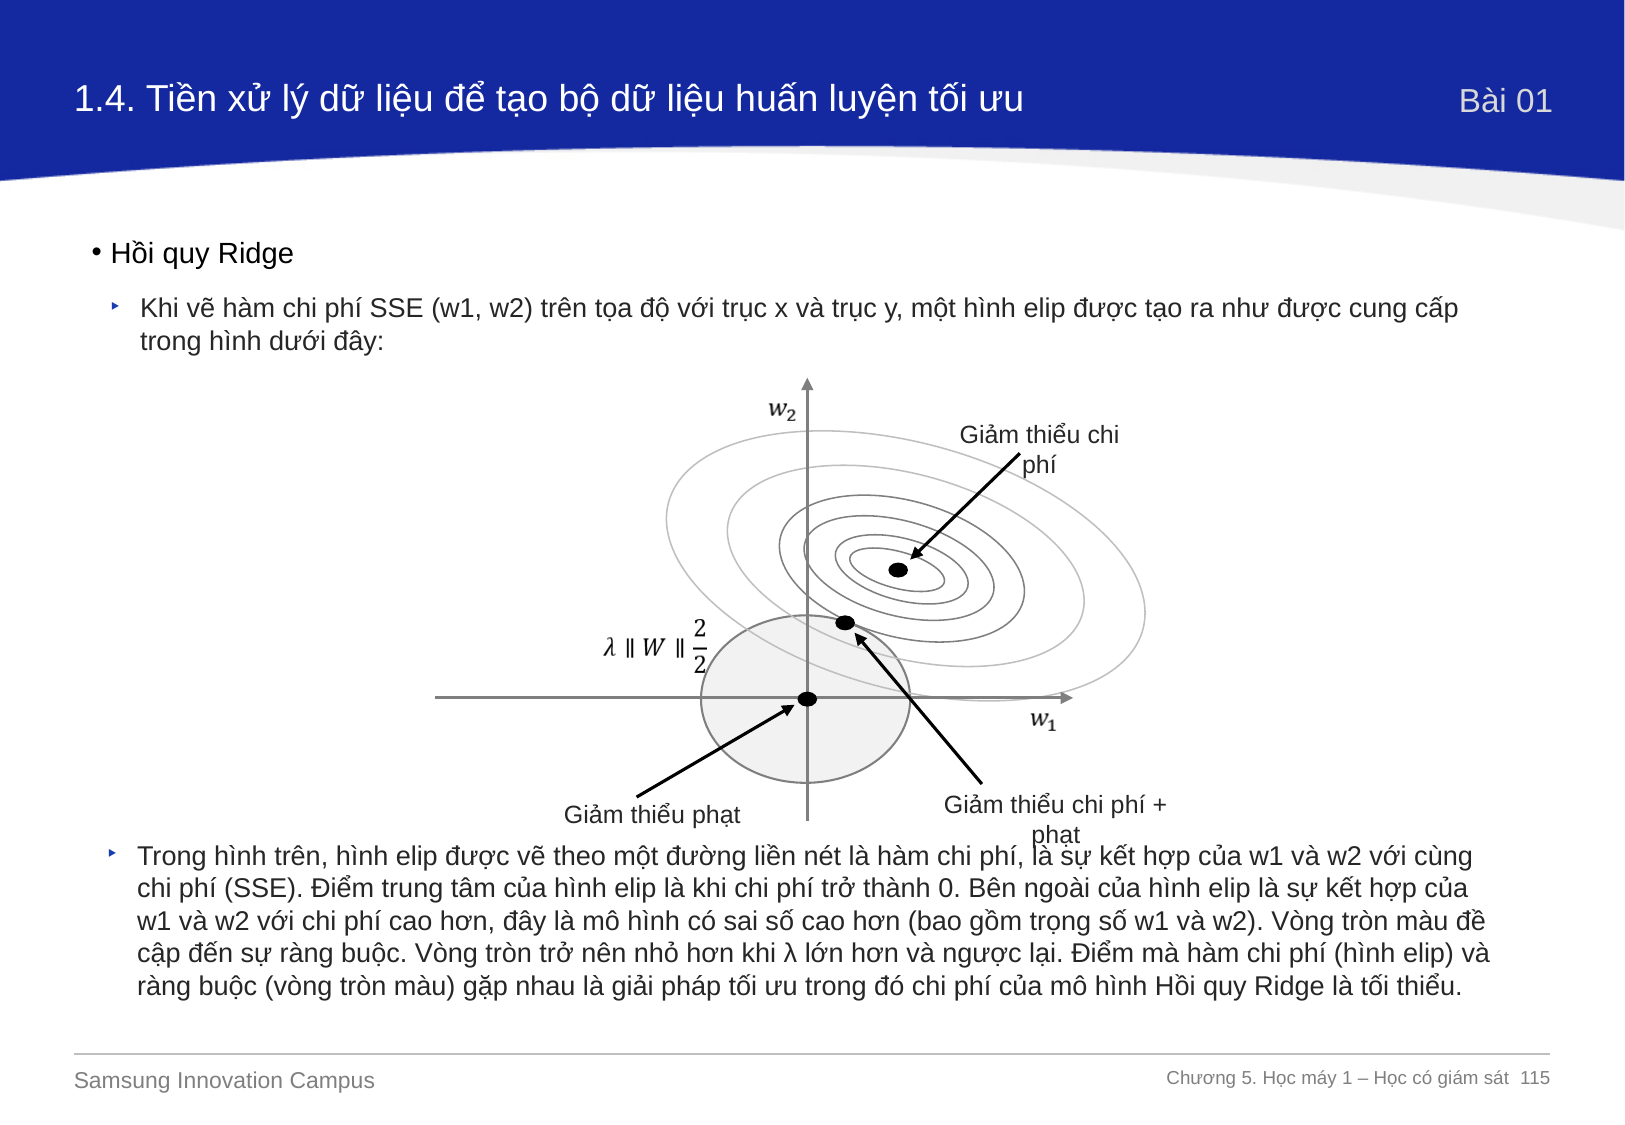

1.4. Tiền xử lý dữ liệu để tạo bộ dữ liệu huấn luyện tối ưu
Bài 01
Hồi quy Ridge
Khi vẽ hàm chi phí SSE (w1, w2) trên tọa độ với trục x và trục y, một hình elip được tạo ra như được cung cấp trong hình dưới đây:

Giảm thiểu chi phí

Giảm thiểu chi phí + phạt
Giảm thiểu phạt
Trong hình trên, hình elip được vẽ theo một đường liền nét là hàm chi phí, là sự kết hợp của w1 và w2 với cùng chi phí (SSE). Điểm trung tâm của hình elip là khi chi phí trở thành 0. Bên ngoài của hình elip là sự kết hợp của w1 và w2 với chi phí cao hơn, đây là mô hình có sai số cao hơn (bao gồm trọng số w1 và w2). Vòng tròn màu đề cập đến sự ràng buộc. Vòng tròn trở nên nhỏ hơn khi λ lớn hơn và ngược lại. Điểm mà hàm chi phí (hình elip) và ràng buộc (vòng tròn màu) gặp nhau là giải pháp tối ưu trong đó chi phí của mô hình Hồi quy Ridge là tối thiểu.